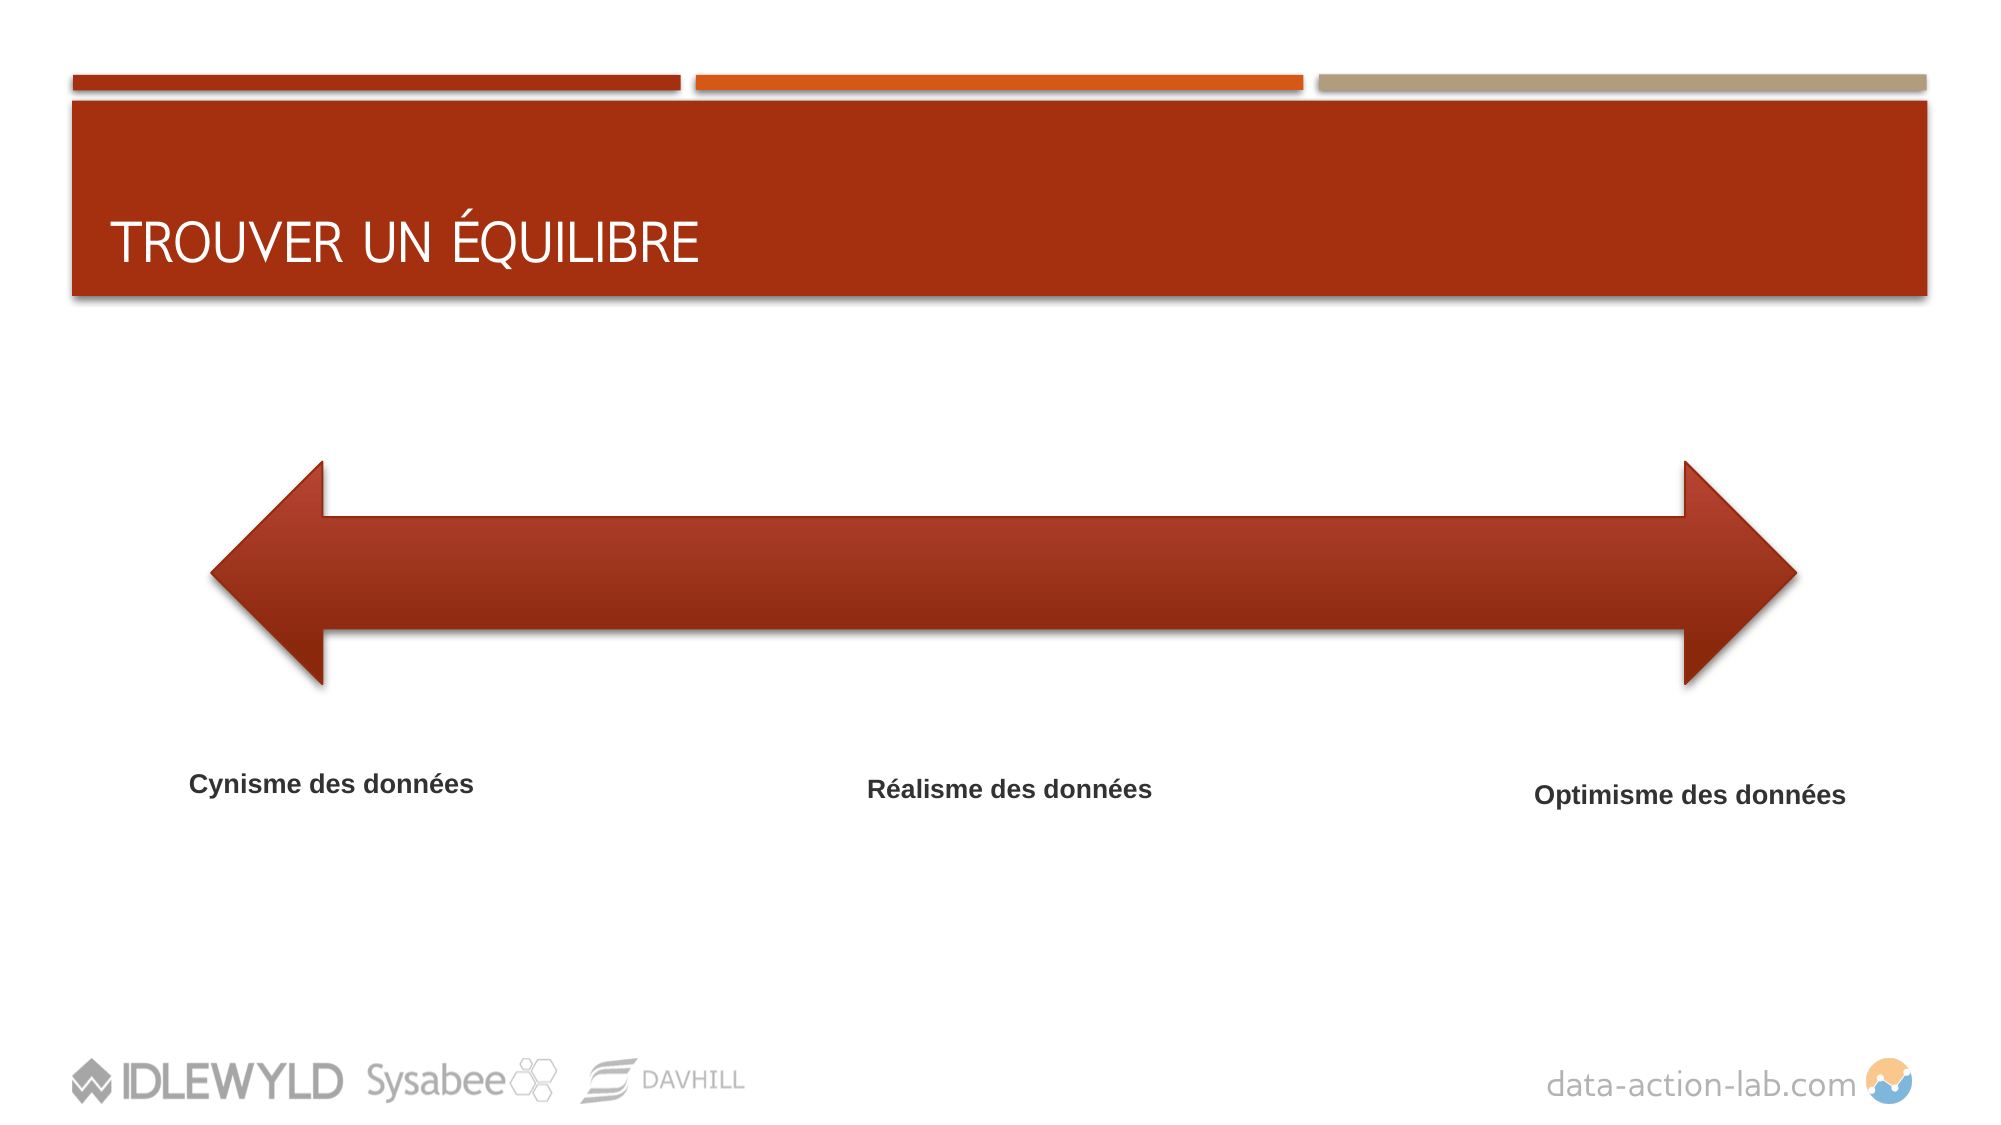

# Trouver un équilibre

Cynisme des données
Réalisme des données
Optimisme des données